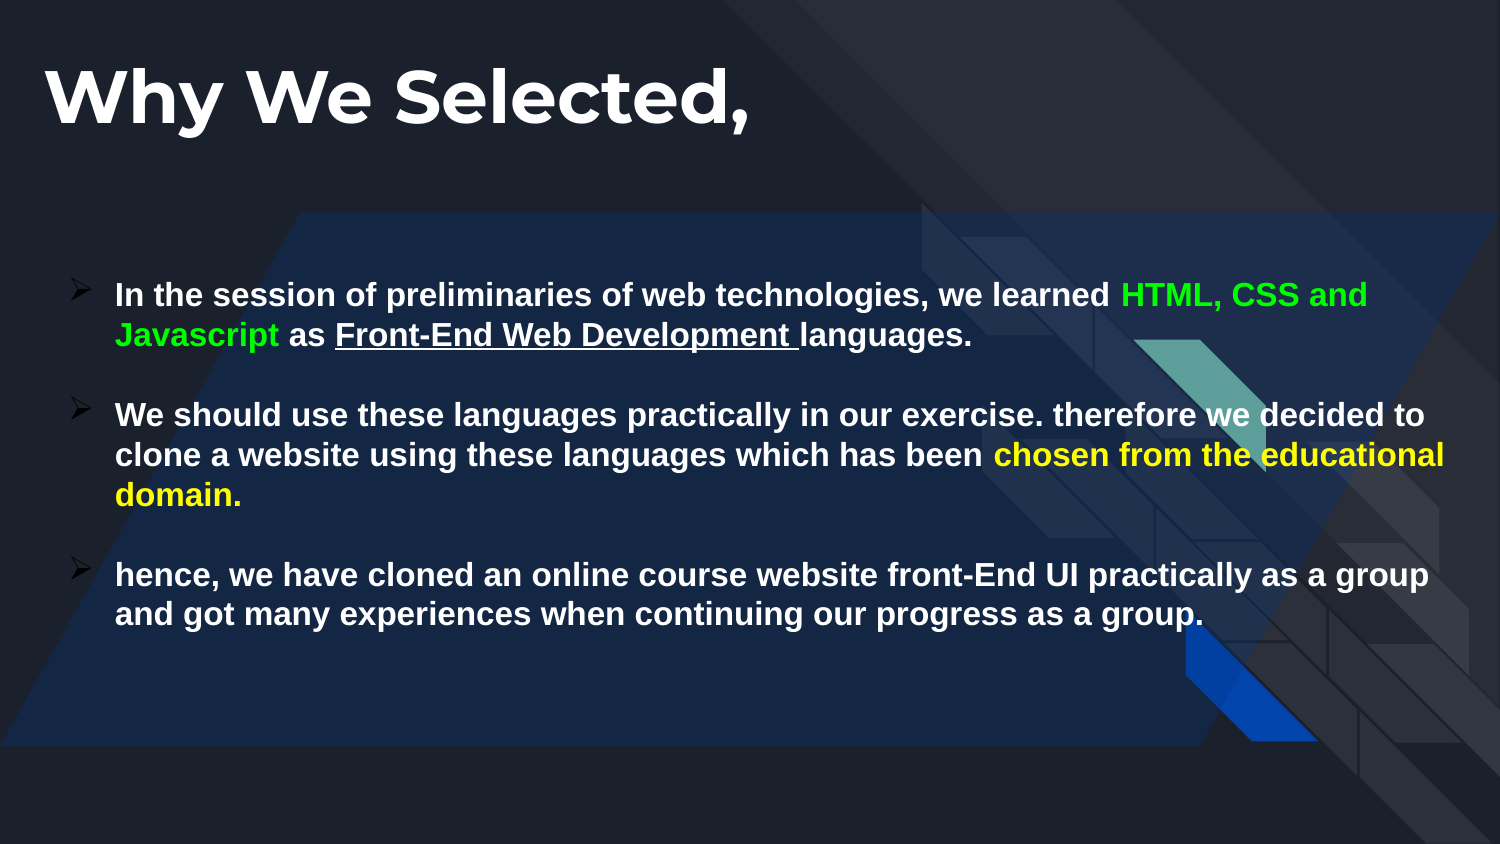

# Why We Selected,

In the session of preliminaries of web technologies, we learned HTML, CSS and  Javascript as Front-End Web Development languages.

We should use these languages practically in our exercise. therefore we decided to clone a website using these languages which has been chosen from the educational domain.

hence, we have cloned an online course website front-End UI practically as a group and got many experiences when continuing our progress as a group.